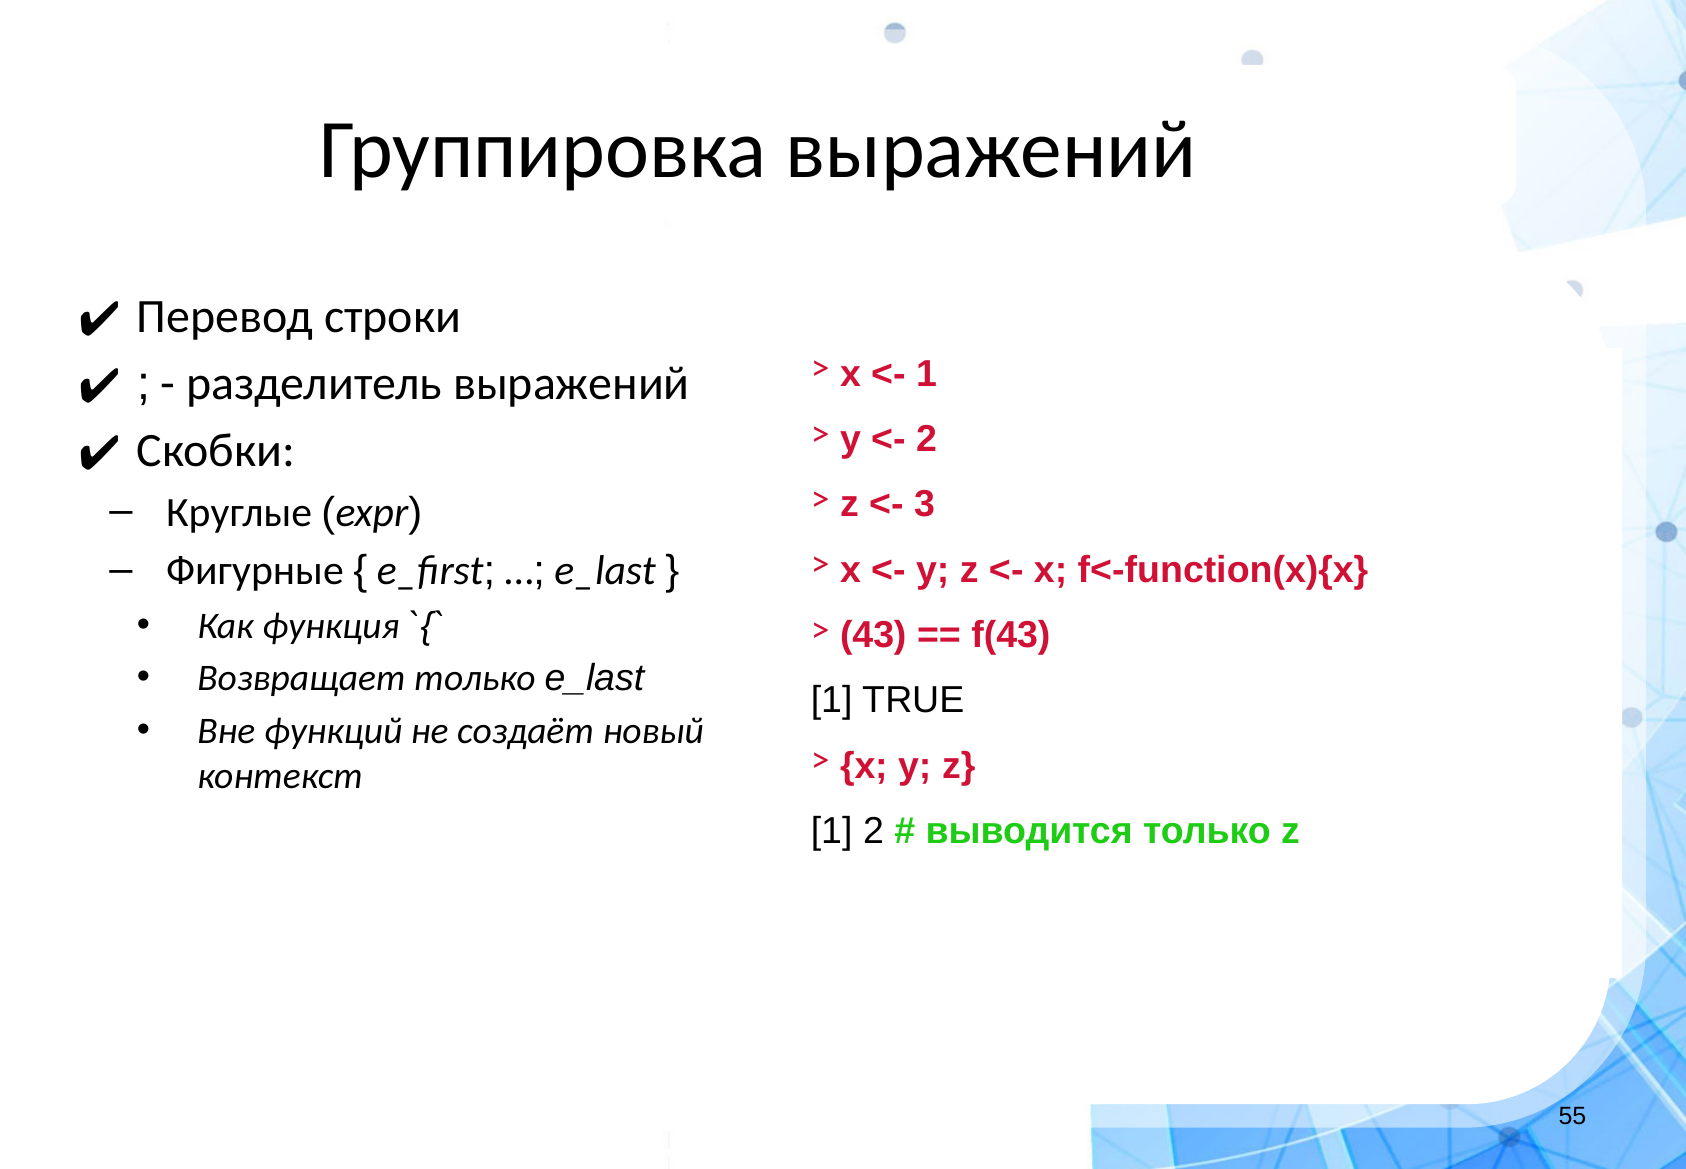

Группировка выражений
Перевод строки
; - разделитель выражений
Скобки:
Круглые (expr)
Фигурные { e_first; …; e_last }
Как функция `{`
Возвращает только e_last
Вне функций не создаёт новый контекст
x <- 1
y <- 2
z <- 3
x <- y; z <- x; f<-function(x){x}
(43) == f(43)
[1] TRUE
{x; y; z}
[1] 2 # выводится только z

55